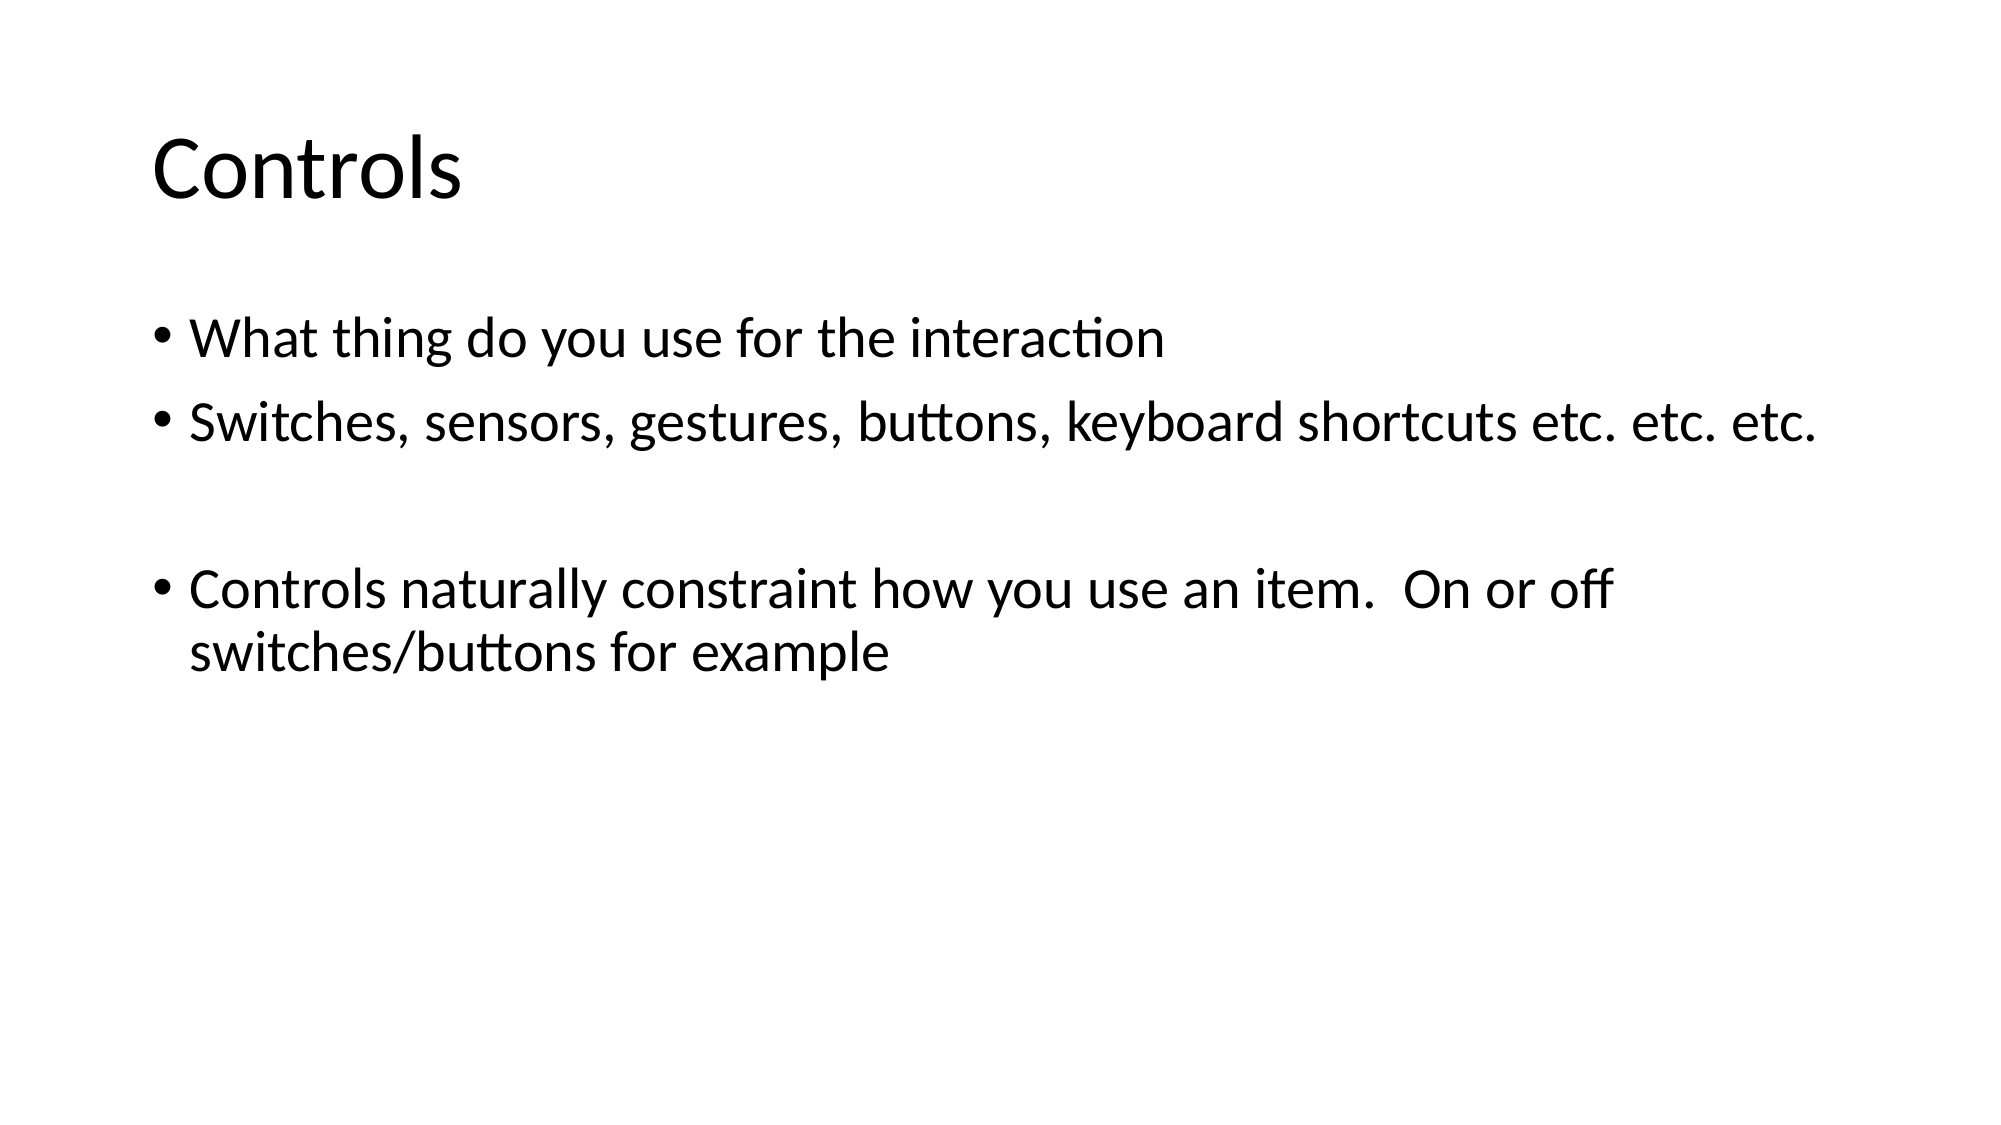

# Controls
What thing do you use for the interaction
Switches, sensors, gestures, buttons, keyboard shortcuts etc. etc. etc.

Controls naturally constraint how you use an item.  On or off switches/buttons for example